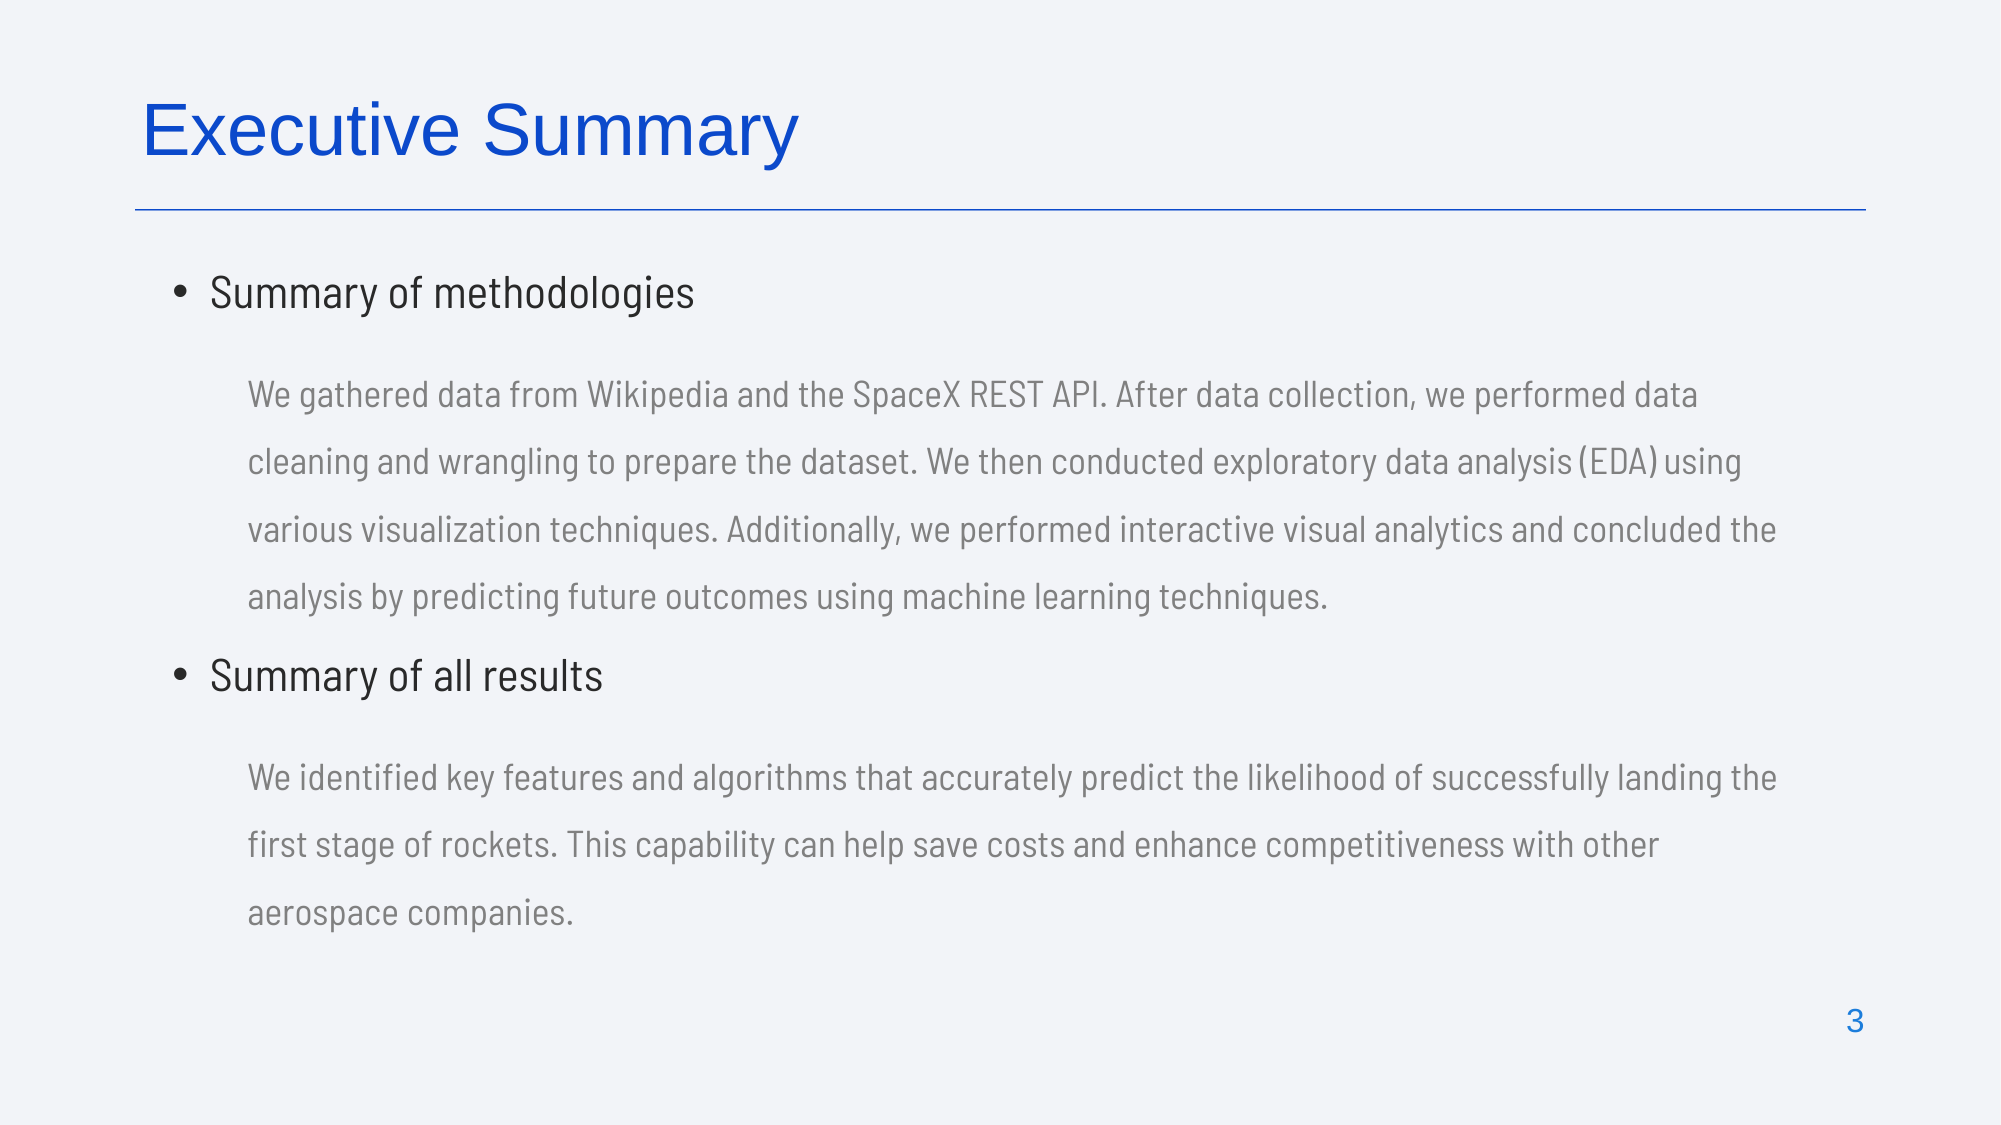

Executive Summary
Summary of methodologies
We gathered data from Wikipedia and the SpaceX REST API. After data collection, we performed data cleaning and wrangling to prepare the dataset. We then conducted exploratory data analysis (EDA) using various visualization techniques. Additionally, we performed interactive visual analytics and concluded the analysis by predicting future outcomes using machine learning techniques.
Summary of all results
We identified key features and algorithms that accurately predict the likelihood of successfully landing the first stage of rockets. This capability can help save costs and enhance competitiveness with other aerospace companies.
3